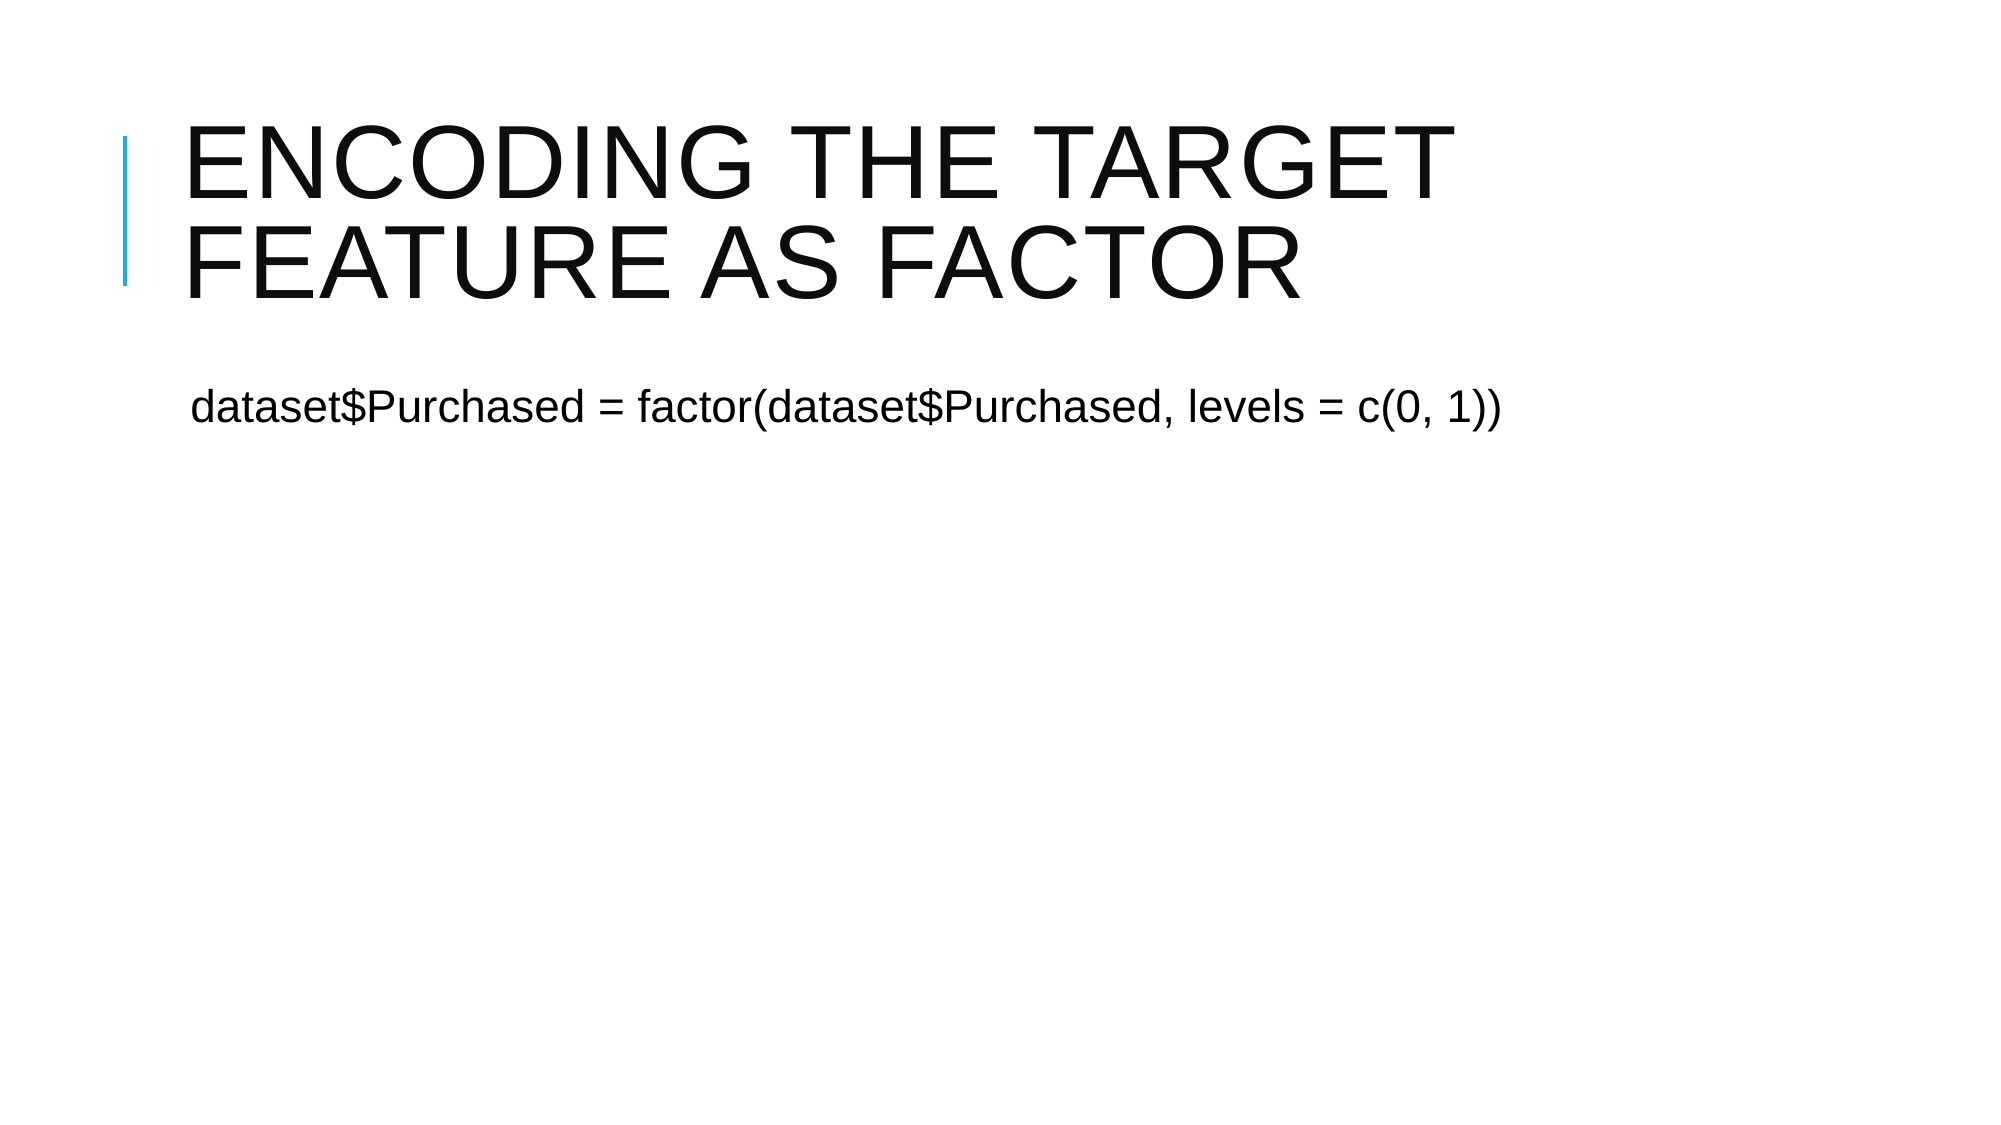

# Encoding the target feature as factor
dataset$Purchased = factor(dataset$Purchased, levels = c(0, 1))